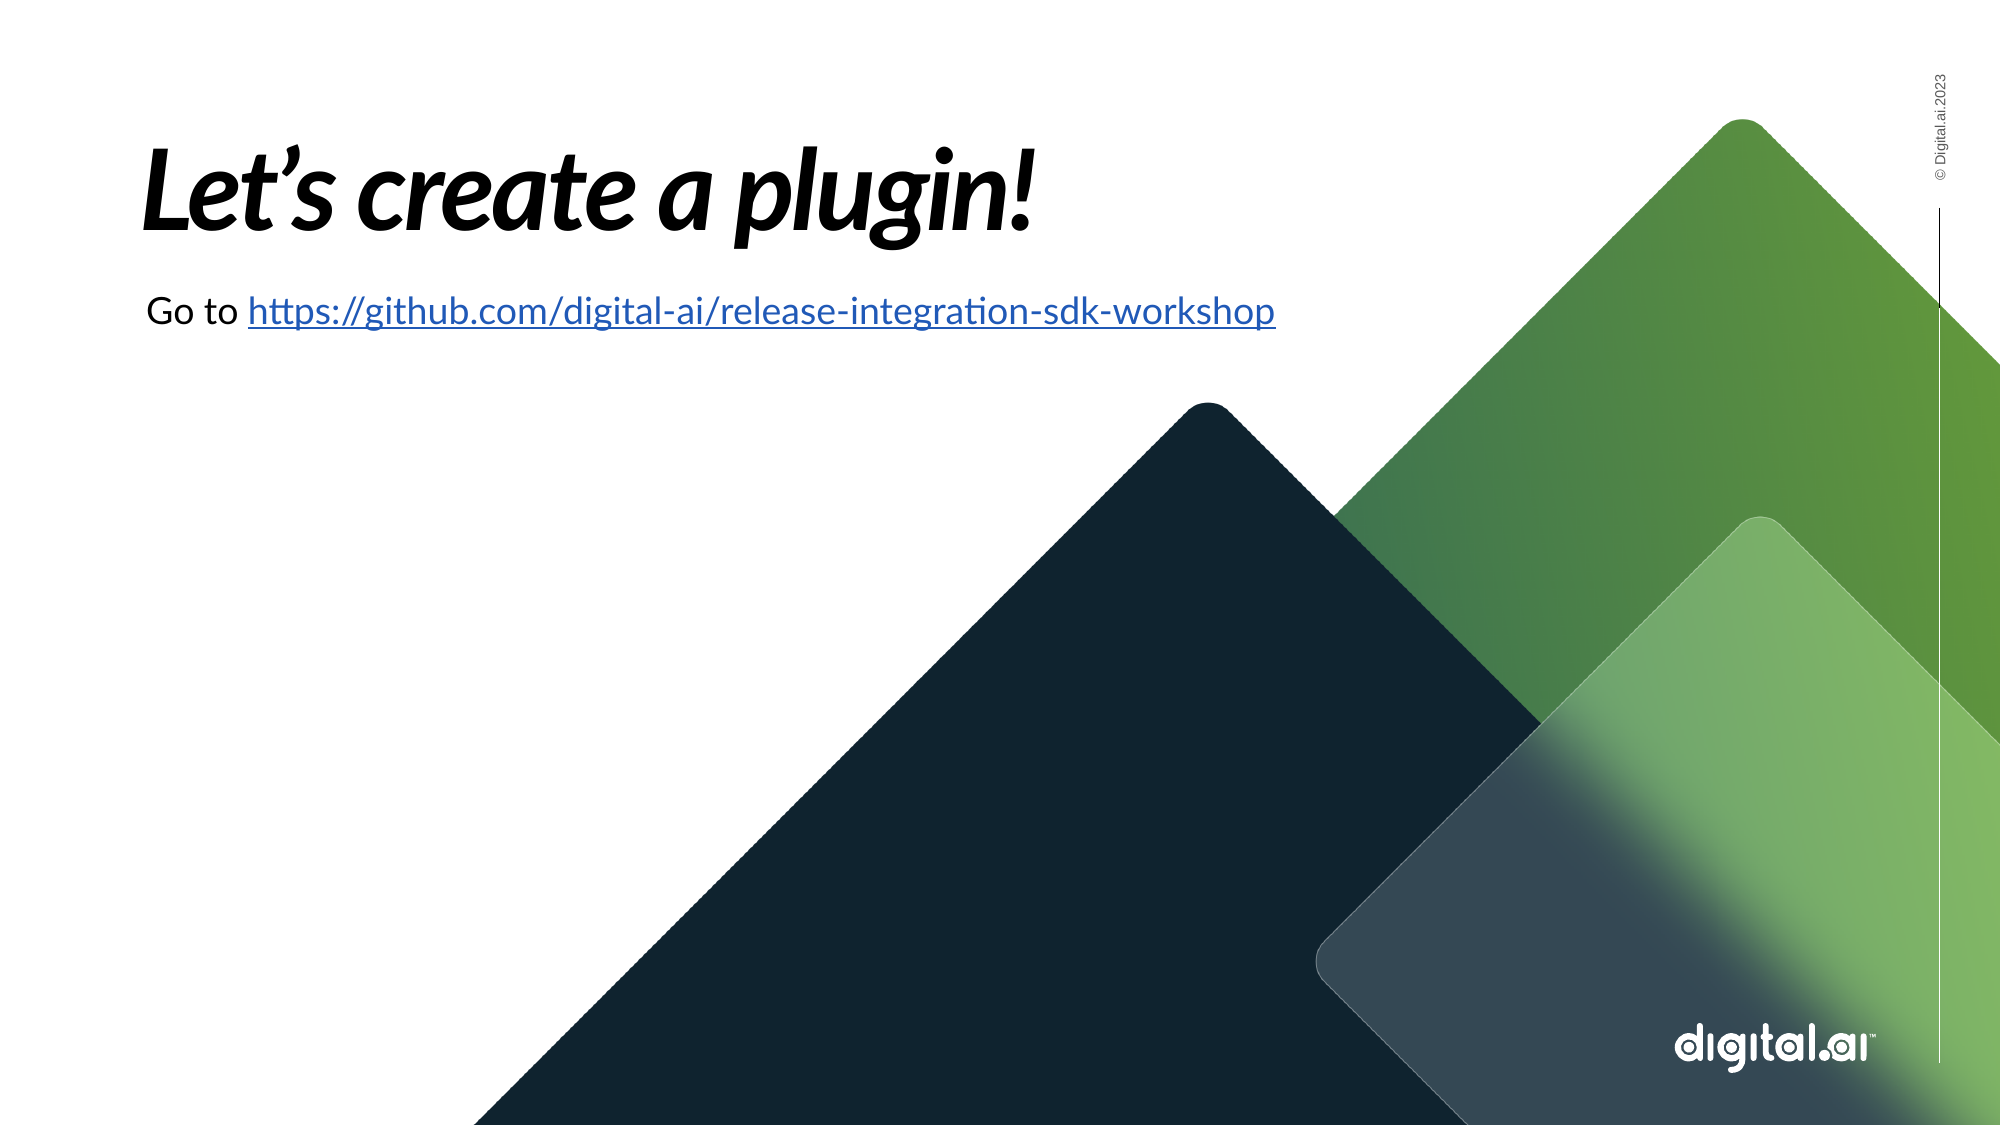

# Let’s create a plugin!
Go to https://github.com/digital-ai/release-integration-sdk-workshop